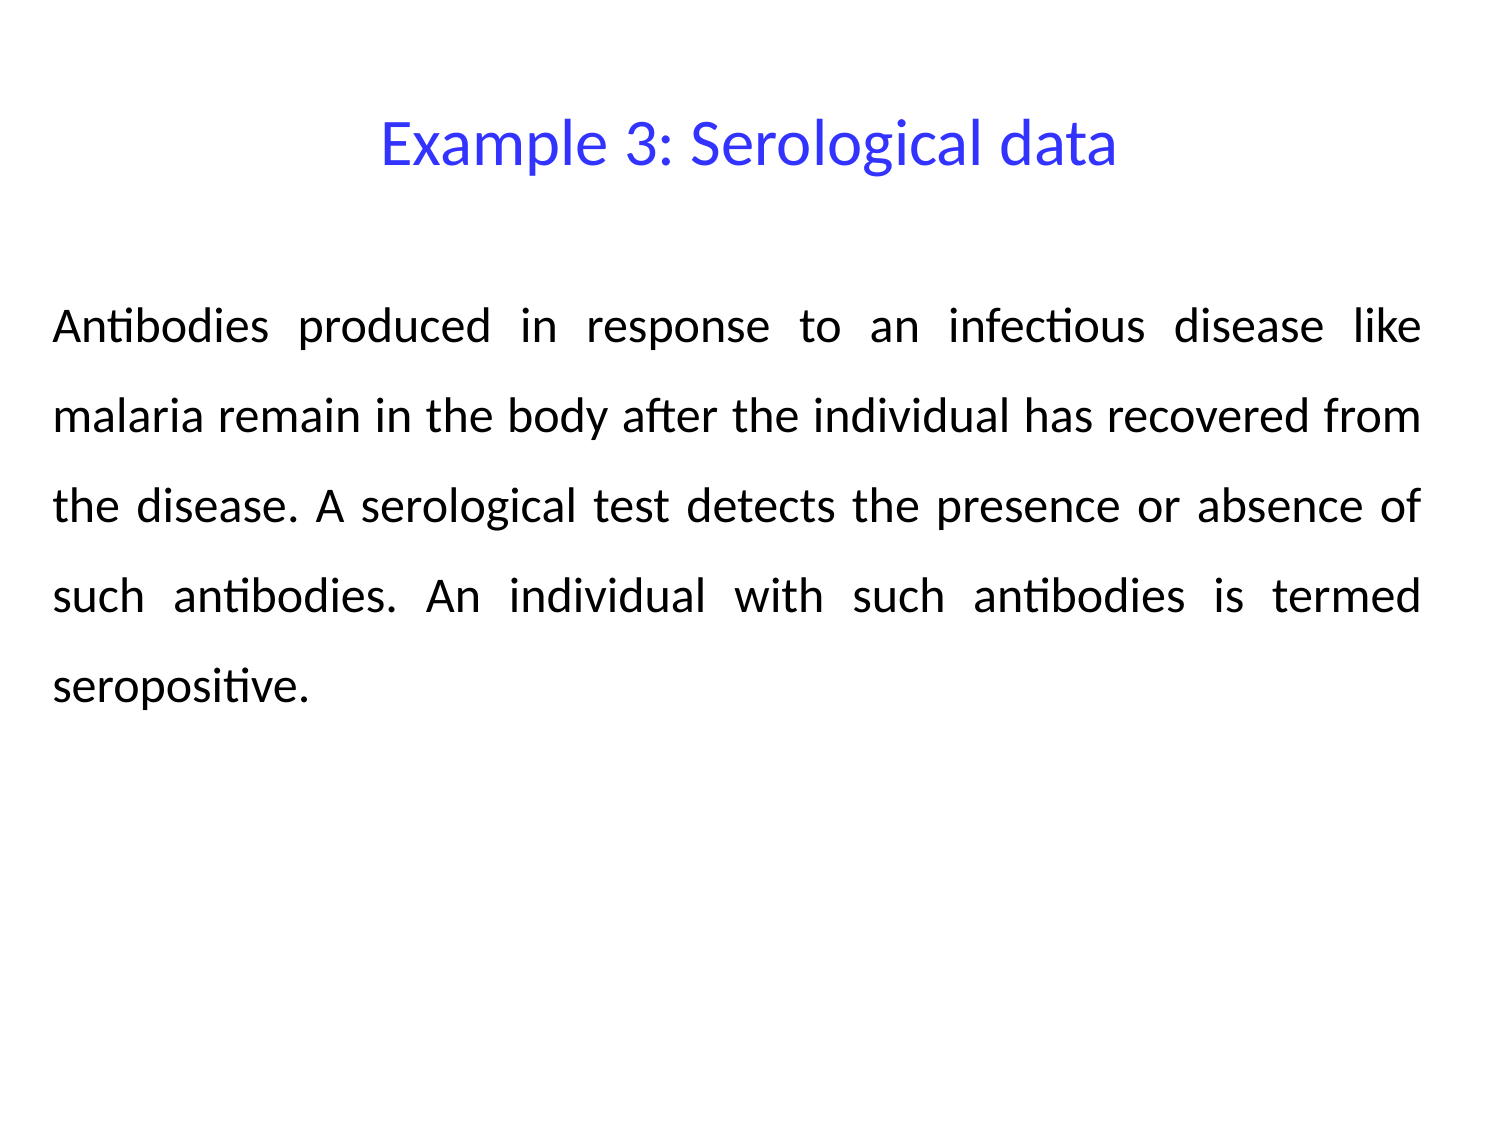

# Example 3: Serological data
Antibodies produced in response to an infectious disease like malaria remain in the body after the individual has recovered from the disease. A serological test detects the presence or absence of such antibodies. An individual with such antibodies is termed seropositive.